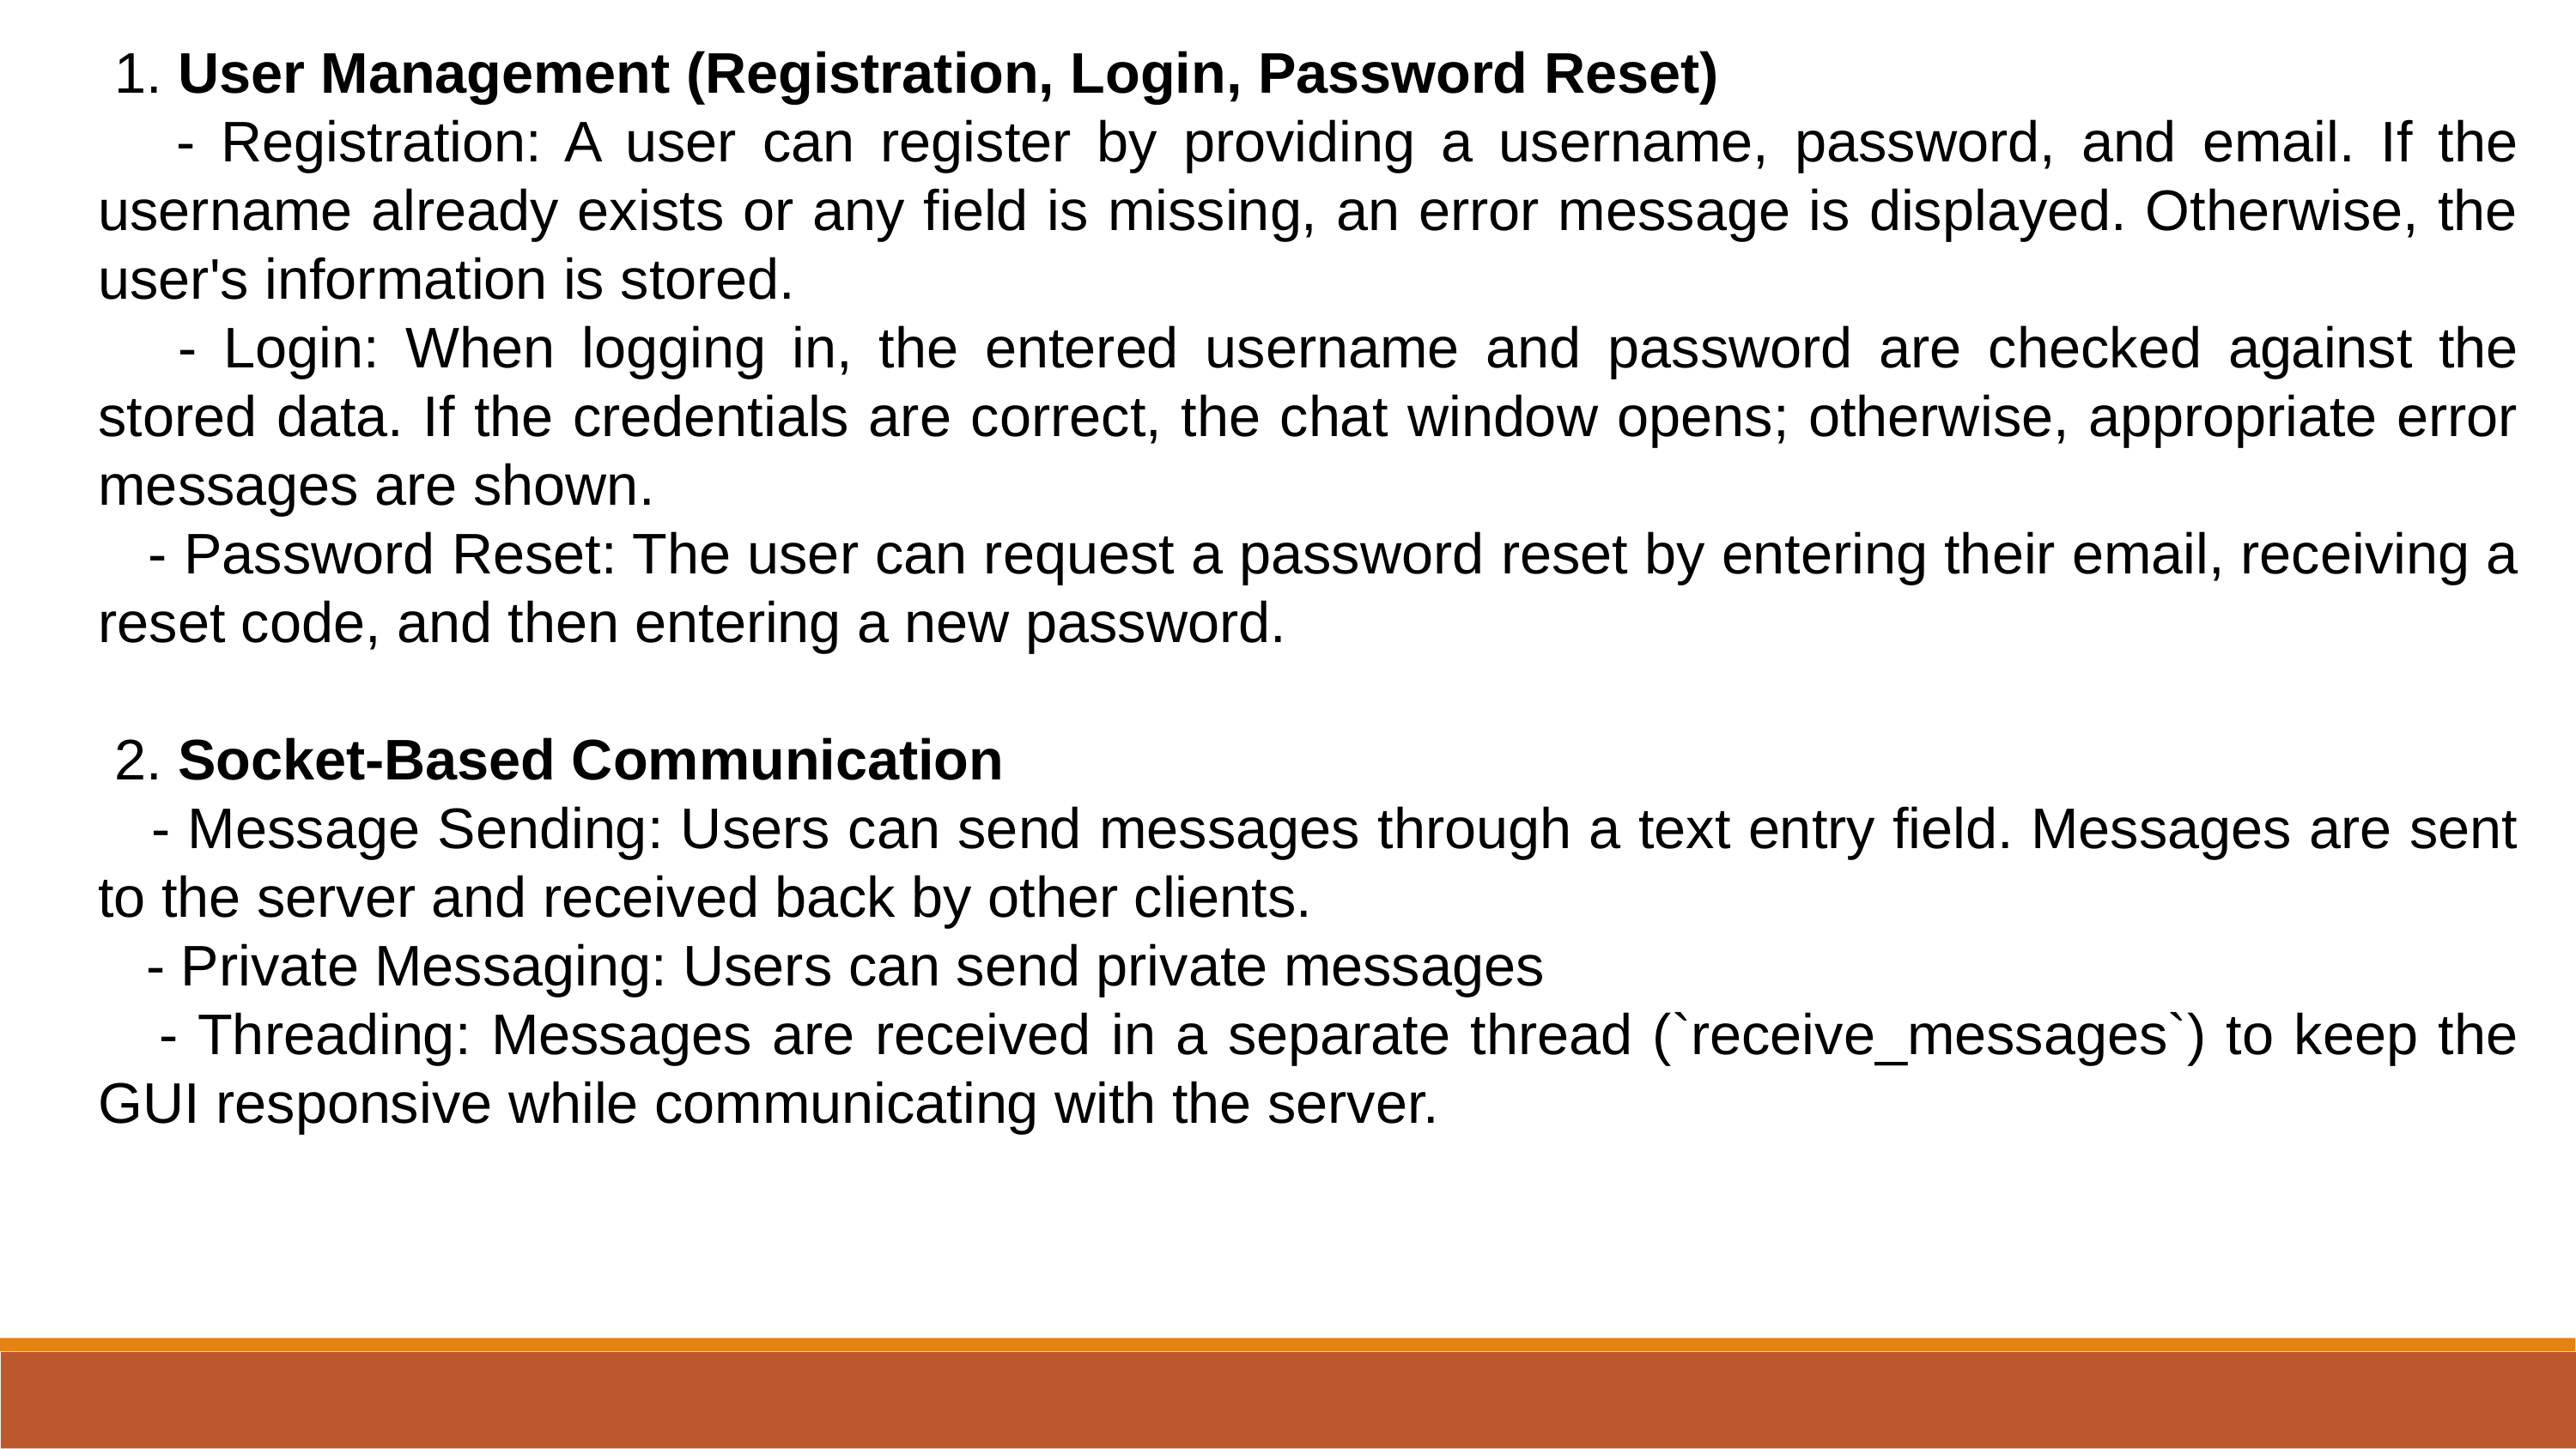

1. User Management (Registration, Login, Password Reset)
   - Registration: A user can register by providing a username, password, and email. If the username already exists or any field is missing, an error message is displayed. Otherwise, the user's information is stored.
   - Login: When logging in, the entered username and password are checked against the stored data. If the credentials are correct, the chat window opens; otherwise, appropriate error messages are shown.
   - Password Reset: The user can request a password reset by entering their email, receiving a reset code, and then entering a new password.

 2. Socket-Based Communication
   - Message Sending: Users can send messages through a text entry field. Messages are sent to the server and received back by other clients.
   - Private Messaging: Users can send private messages
   - Threading: Messages are received in a separate thread (`receive_messages`) to keep the GUI responsive while communicating with the server.